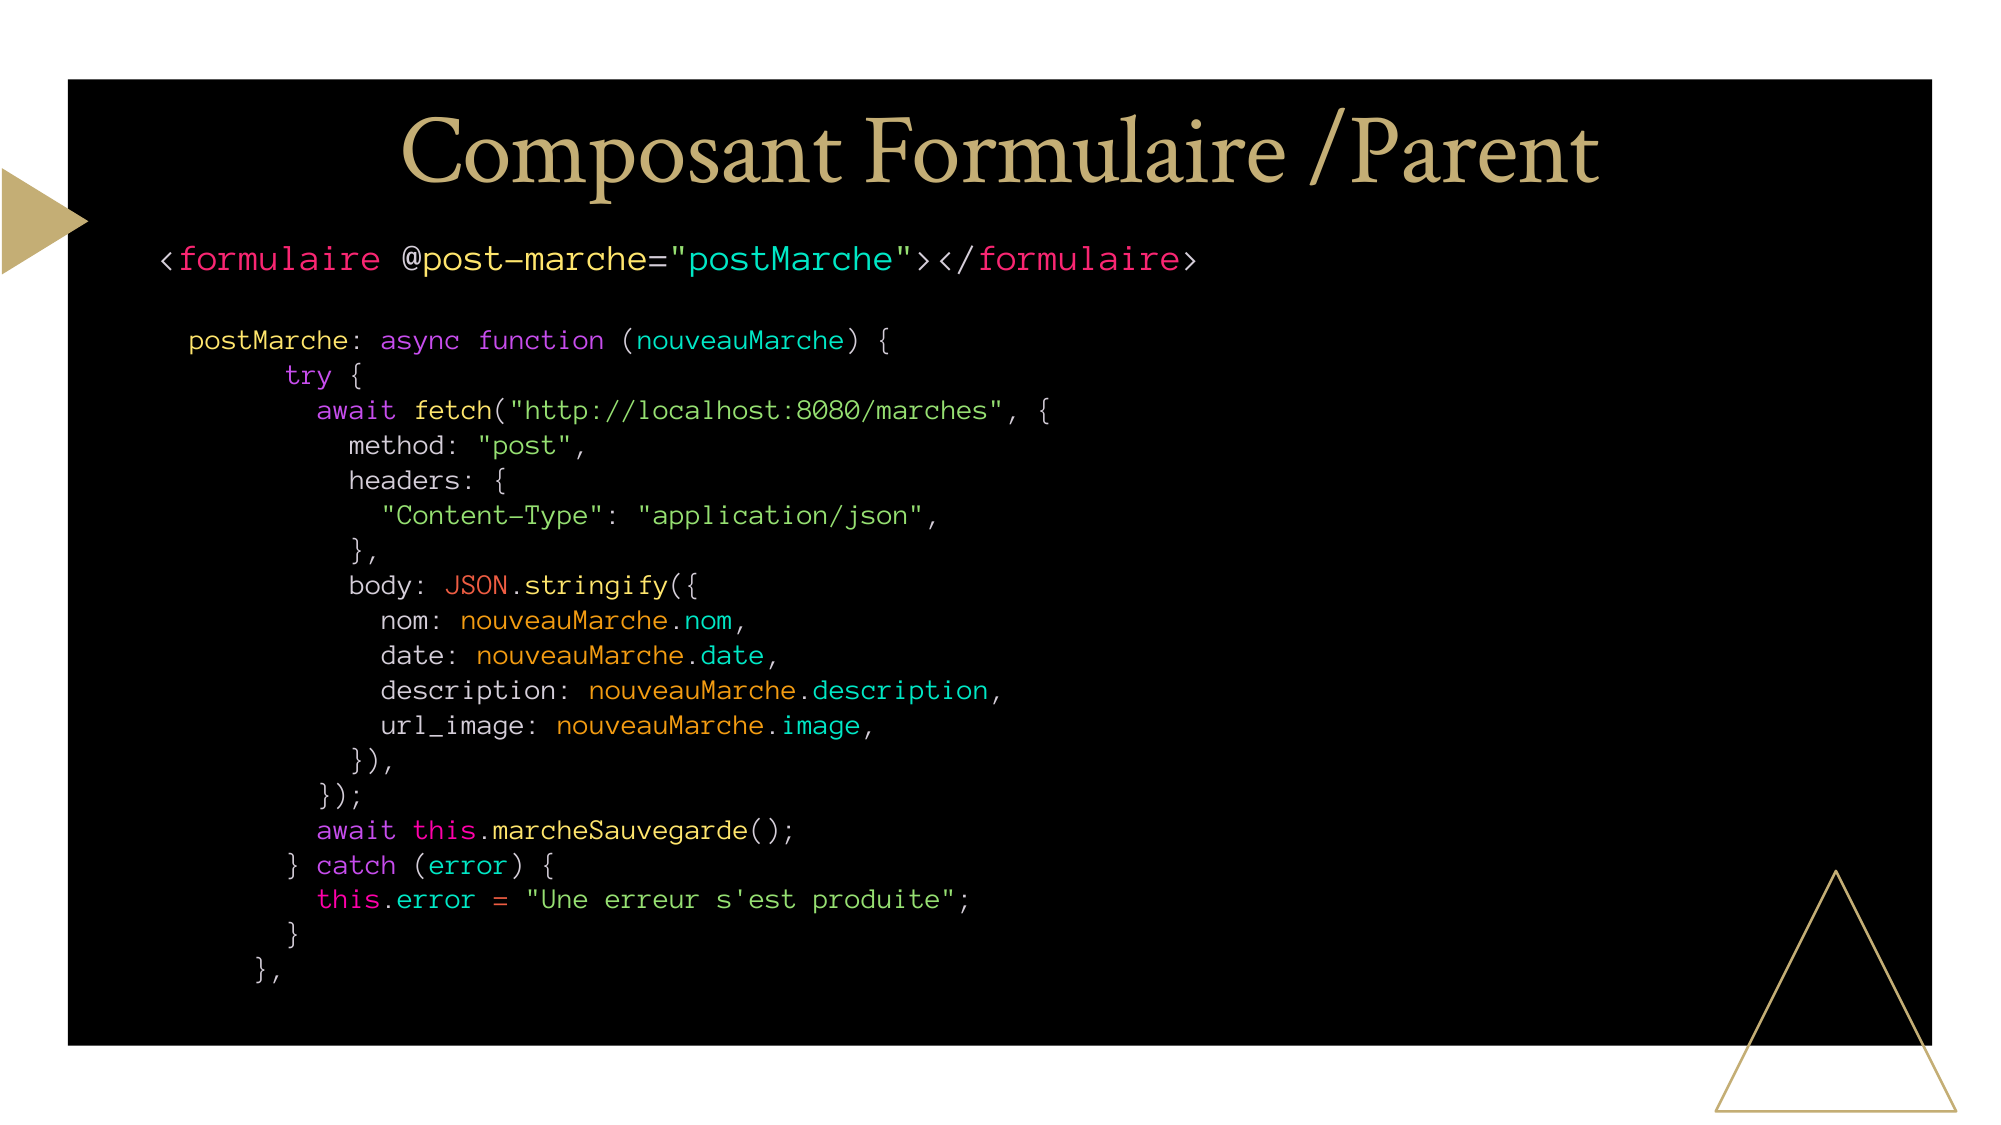

# Composant Formulaire /Parent
<formulaire @post-marche="postMarche"></formulaire>
postMarche: async function (nouveauMarche) {
      try {
        await fetch("http://localhost:8080/marches", {
          method: "post",
          headers: {
            "Content-Type": "application/json",
          },
          body: JSON.stringify({
            nom: nouveauMarche.nom,
            date: nouveauMarche.date,
            description: nouveauMarche.description,
            url_image: nouveauMarche.image,
          }),
        });
        await this.marcheSauvegarde();
      } catch (error) {
        this.error = "Une erreur s'est produite";
      }
    },